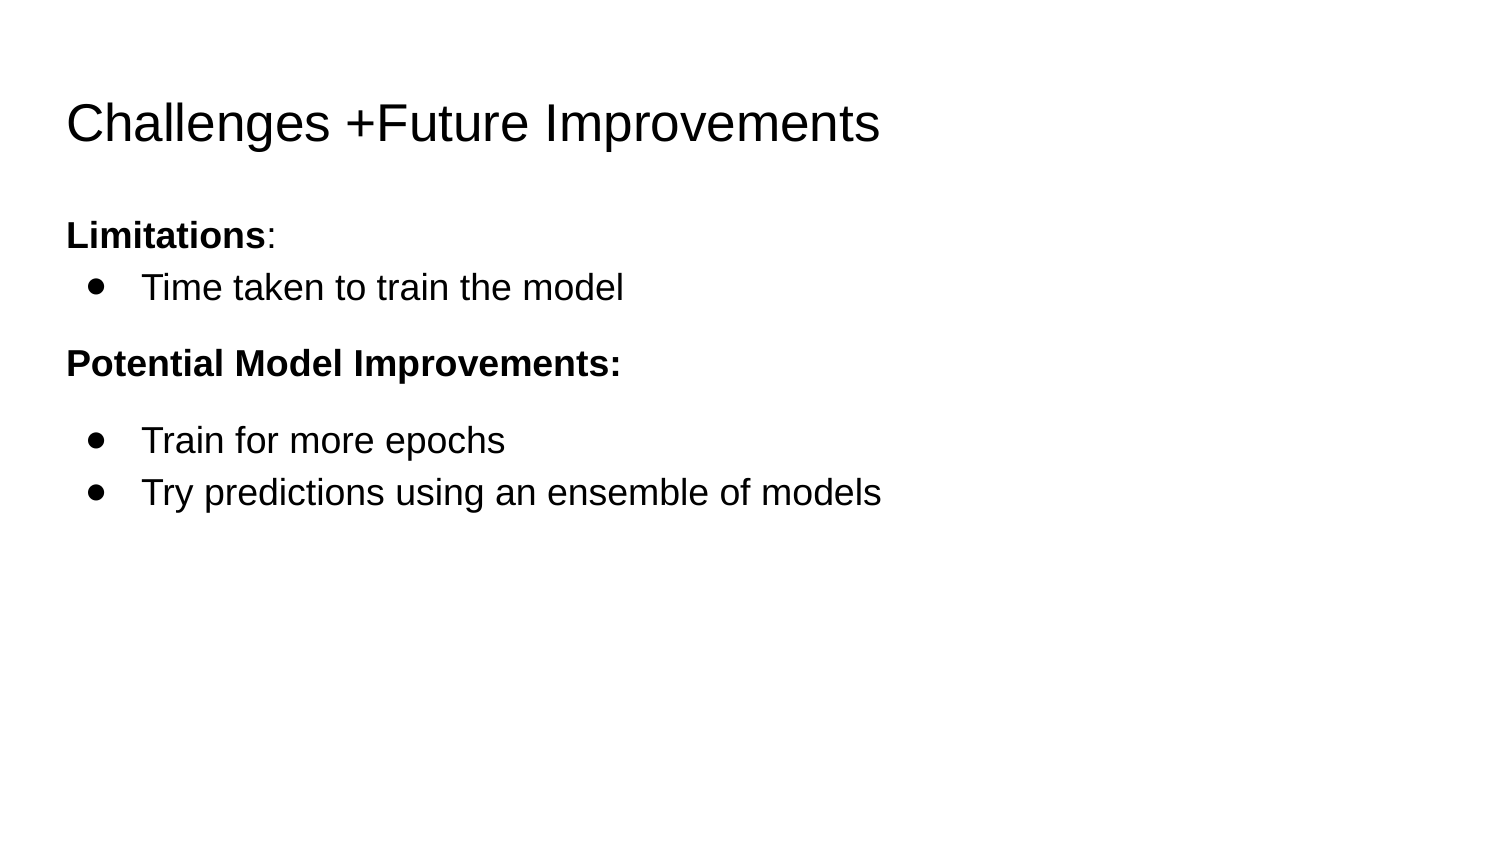

# Challenges +Future Improvements
Limitations:
Time taken to train the model
Potential Model Improvements:
Train for more epochs
Try predictions using an ensemble of models